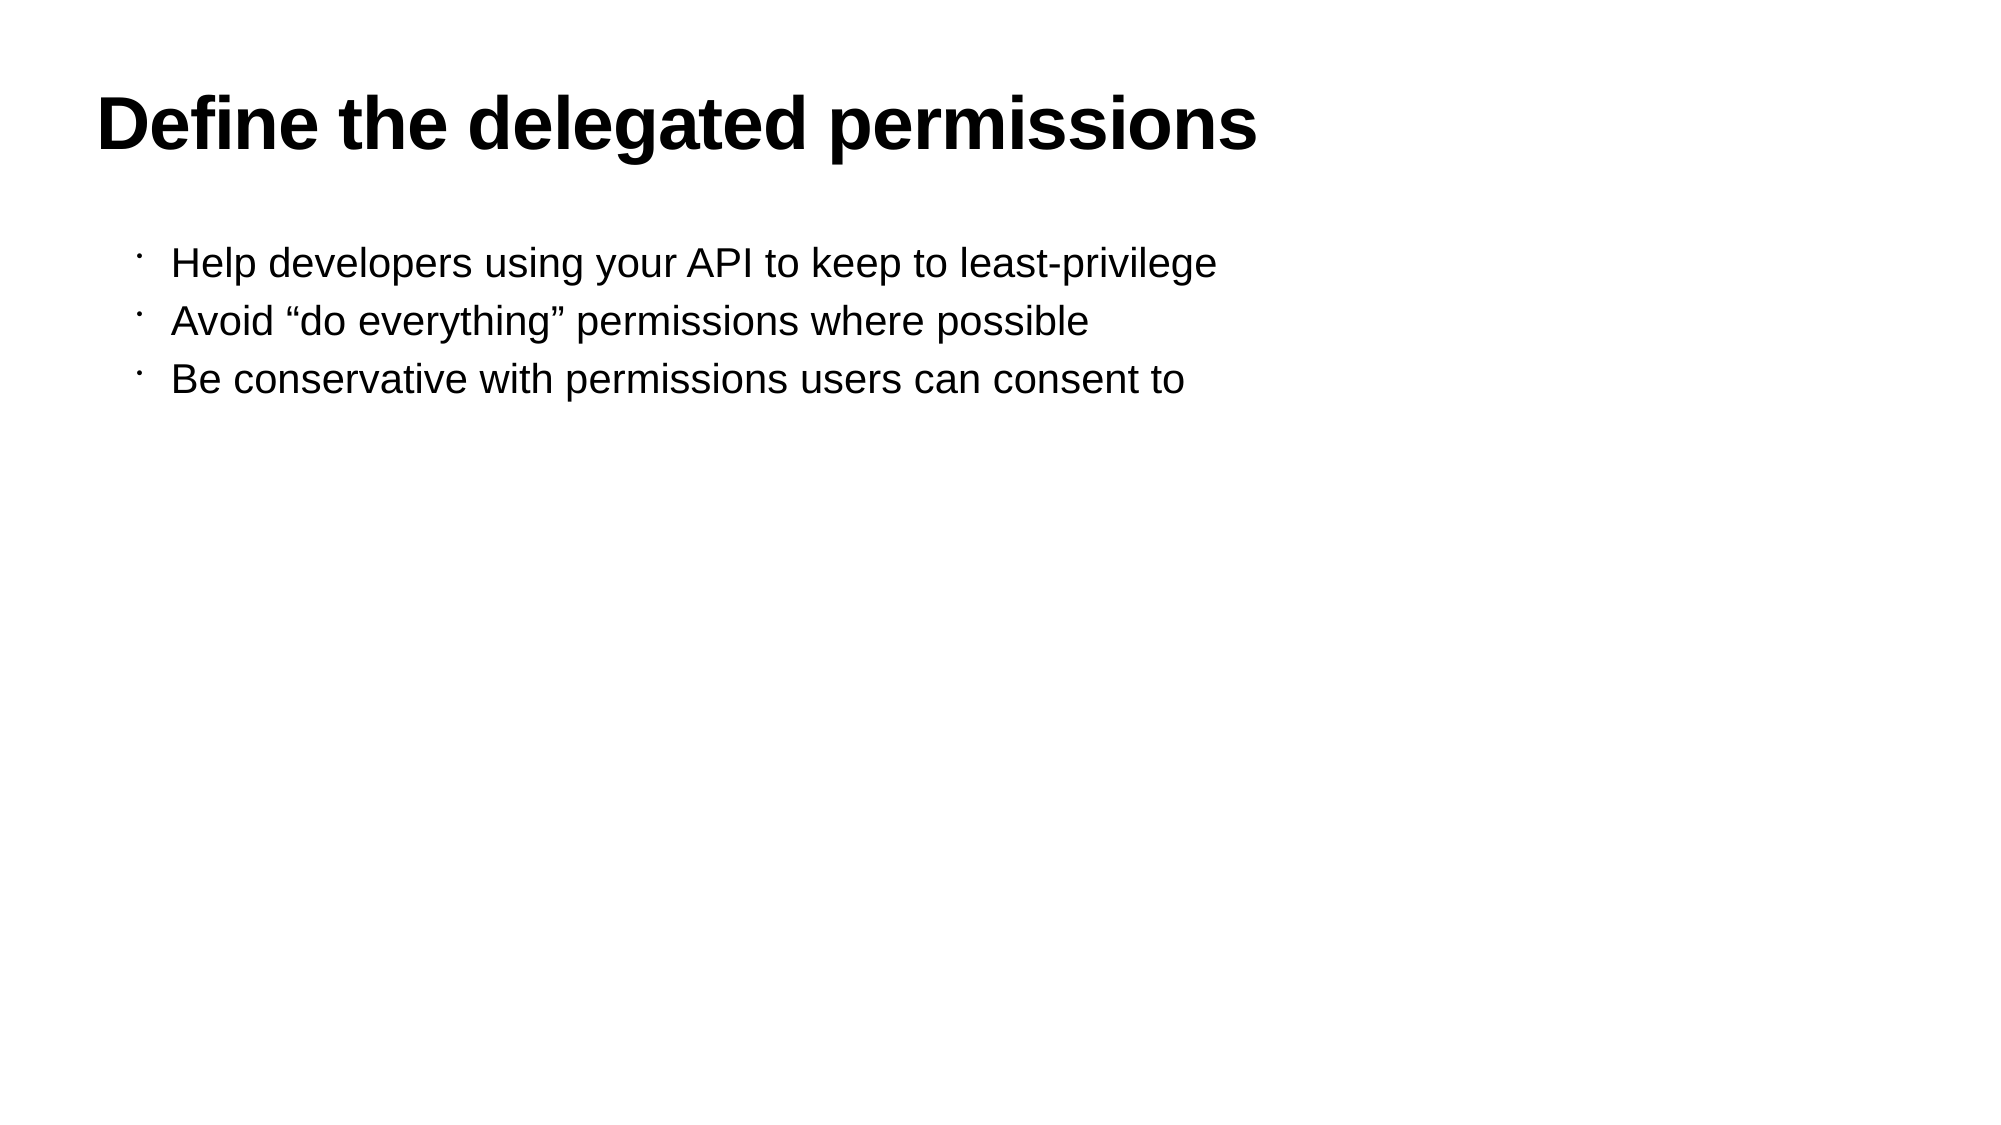

# Define the delegated permissions
Help developers using your API to keep to least-privilege
Avoid “do everything” permissions where possible
Be conservative with permissions users can consent to